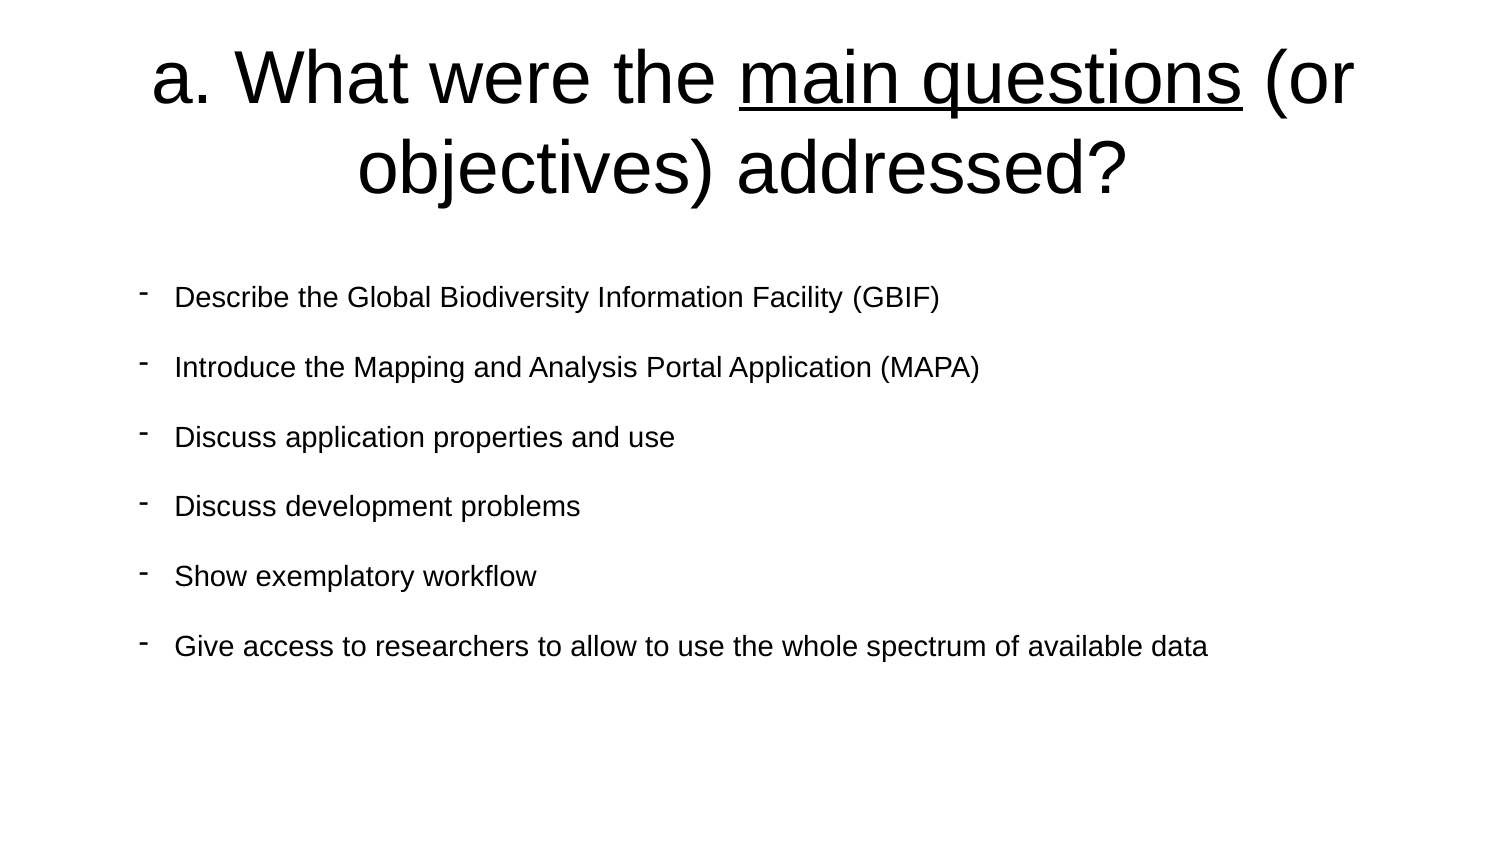

# a. What were the main questions (or objectives) addressed?
Describe the Global Biodiversity Information Facility (GBIF)

Introduce the Mapping and Analysis Portal Application (MAPA)

Discuss application properties and use

Discuss development problems

Show exemplatory workflow

Give access to researchers to allow to use the whole spectrum of available data